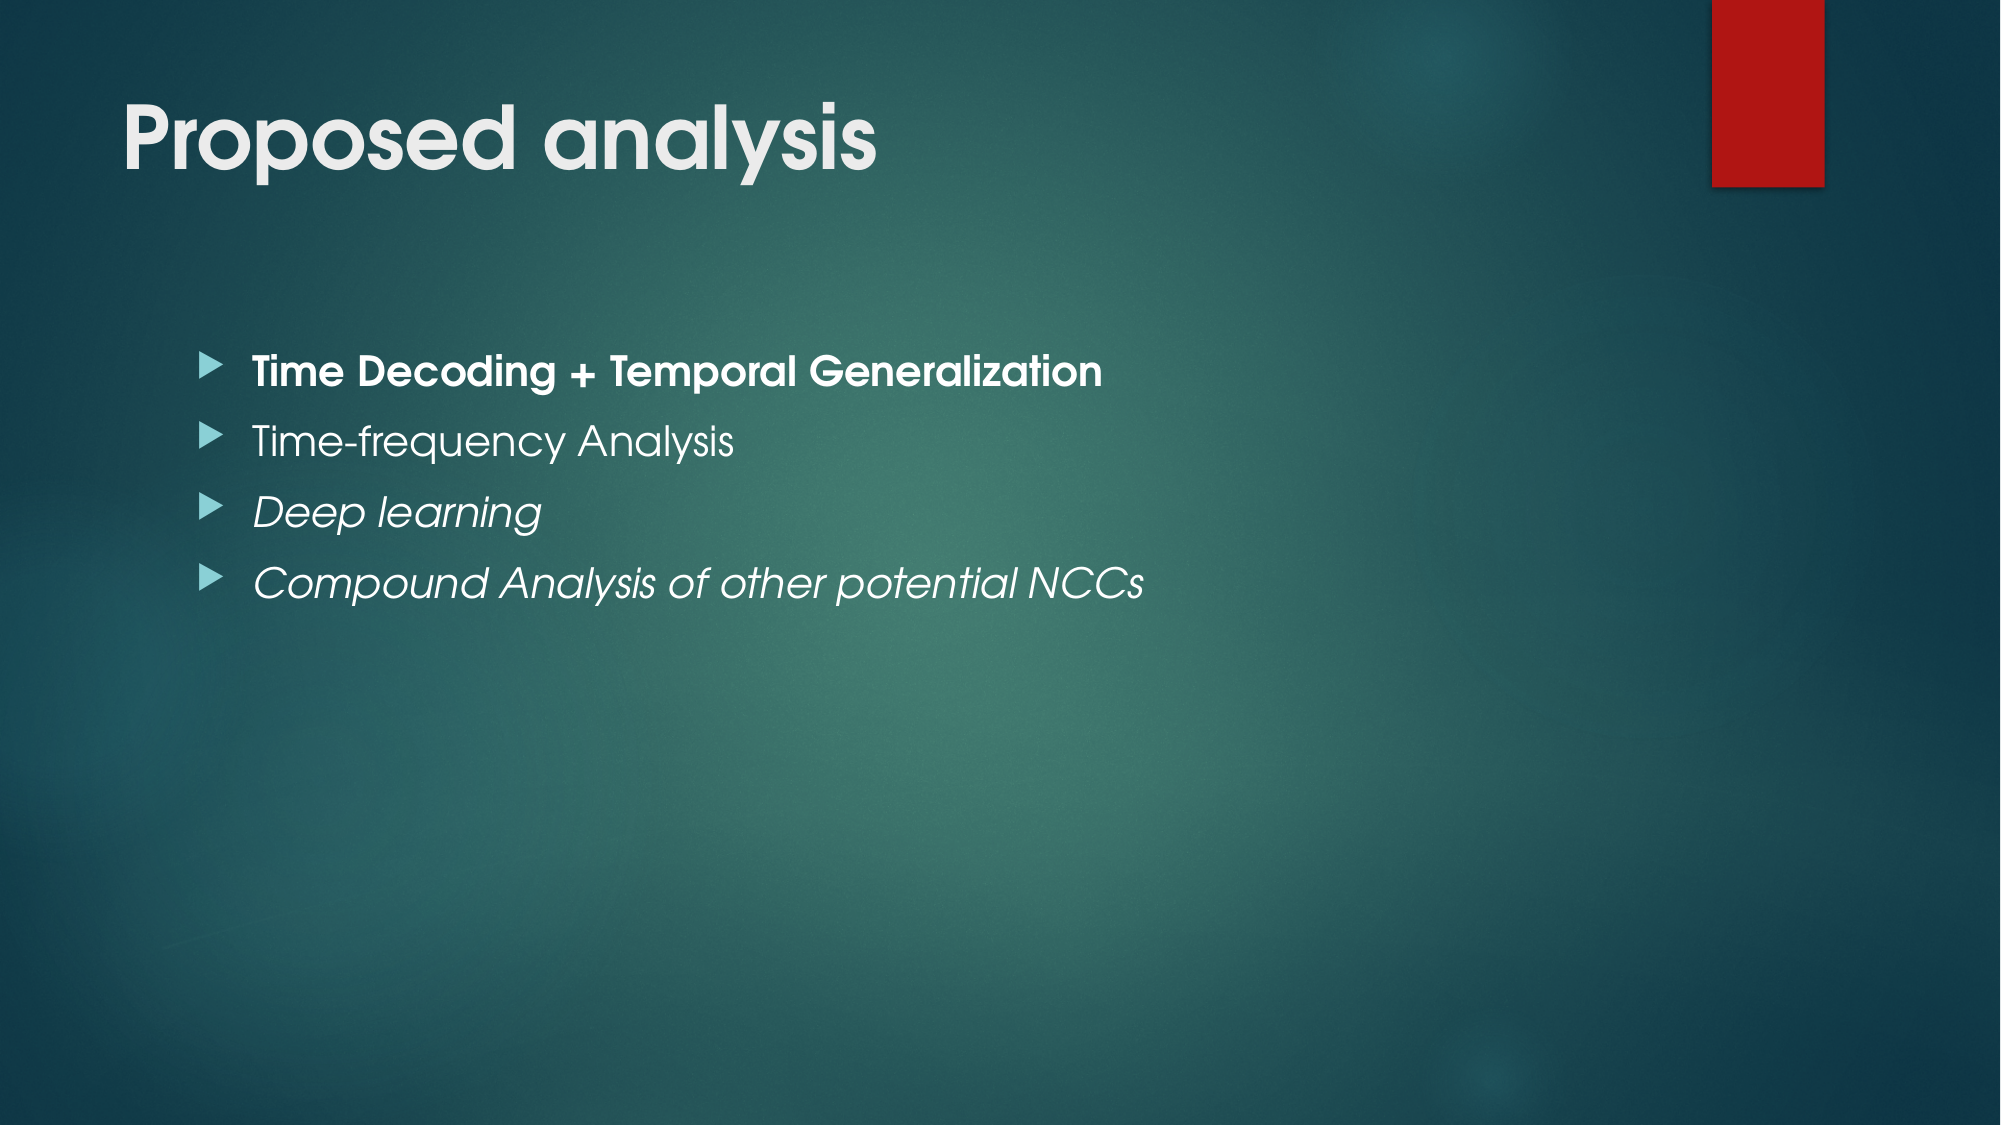

# Proposed analysis
Time Decoding + Temporal Generalization
Time-frequency Analysis
Deep learning
Compound Analysis of other potential NCCs